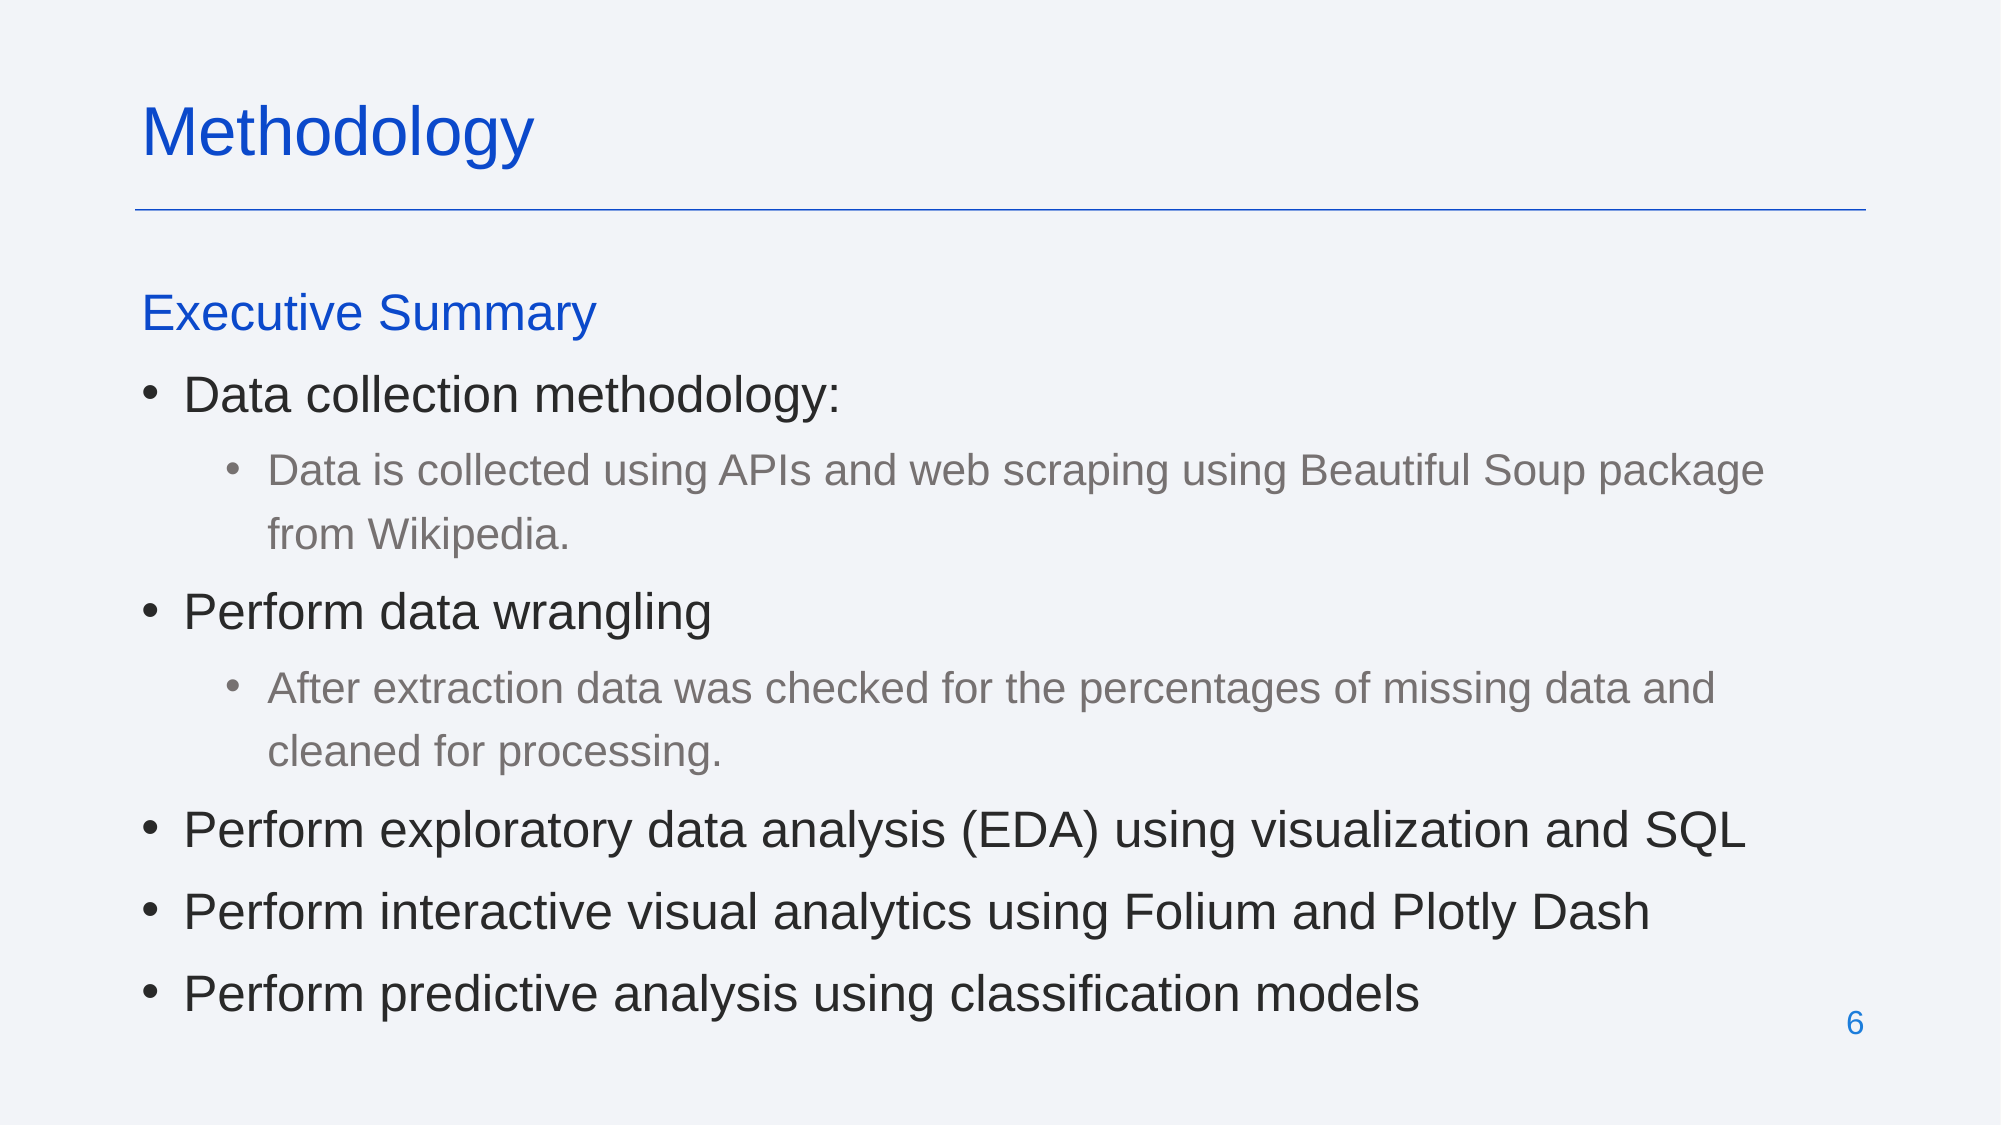

Methodology
Executive Summary
Data collection methodology:
Data is collected using APIs and web scraping using Beautiful Soup package from Wikipedia.
Perform data wrangling
After extraction data was checked for the percentages of missing data and cleaned for processing.
Perform exploratory data analysis (EDA) using visualization and SQL
Perform interactive visual analytics using Folium and Plotly Dash
Perform predictive analysis using classification models

6